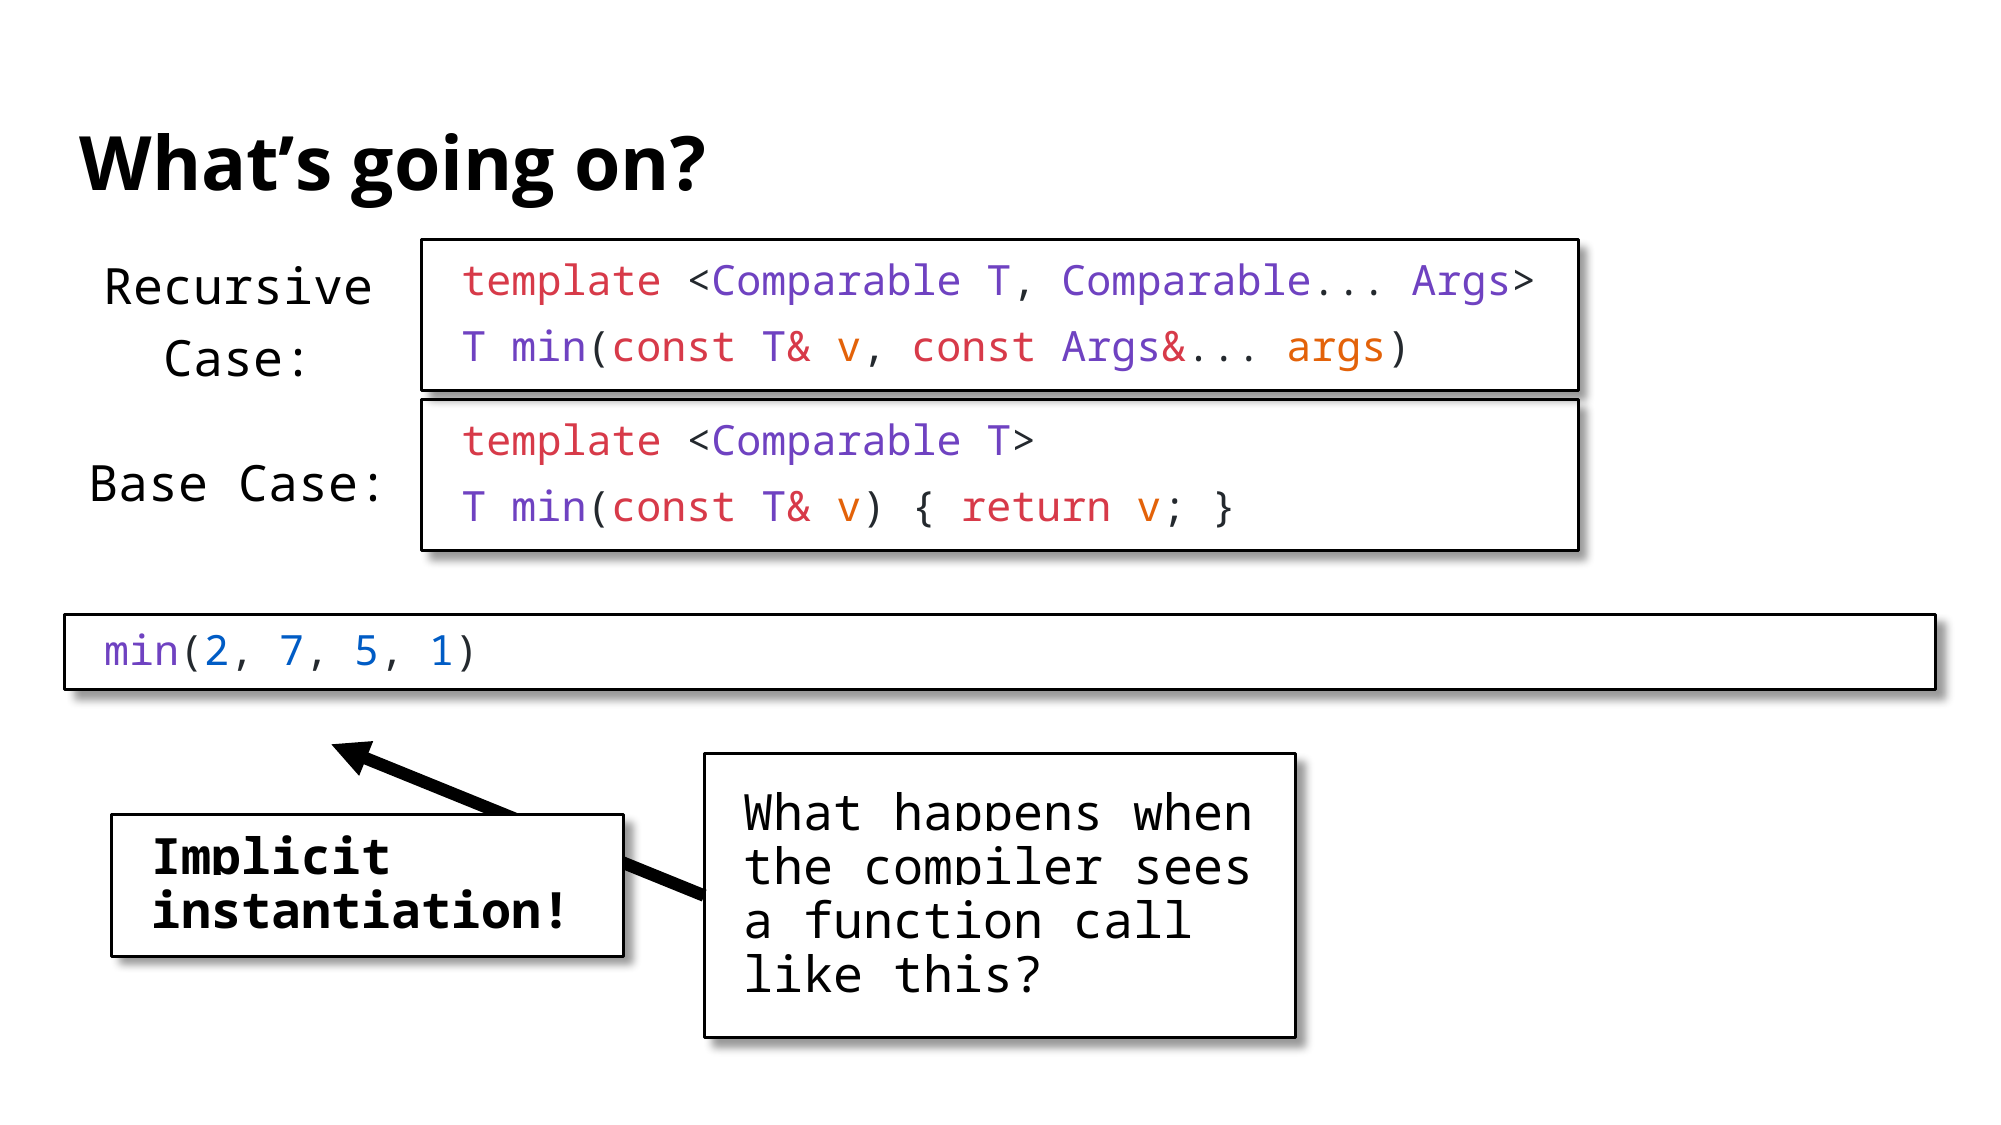

# What’s going on?
template <Comparable T, Comparable... Args>
T min(const T& v, const Args&... args)
Recursive Case:
template <Comparable T>
T min(const T& v) { return v; }
Base Case:
min(2, 7, 5, 1)
What happens when the compiler sees a function call like this?
Implicit instantiation!